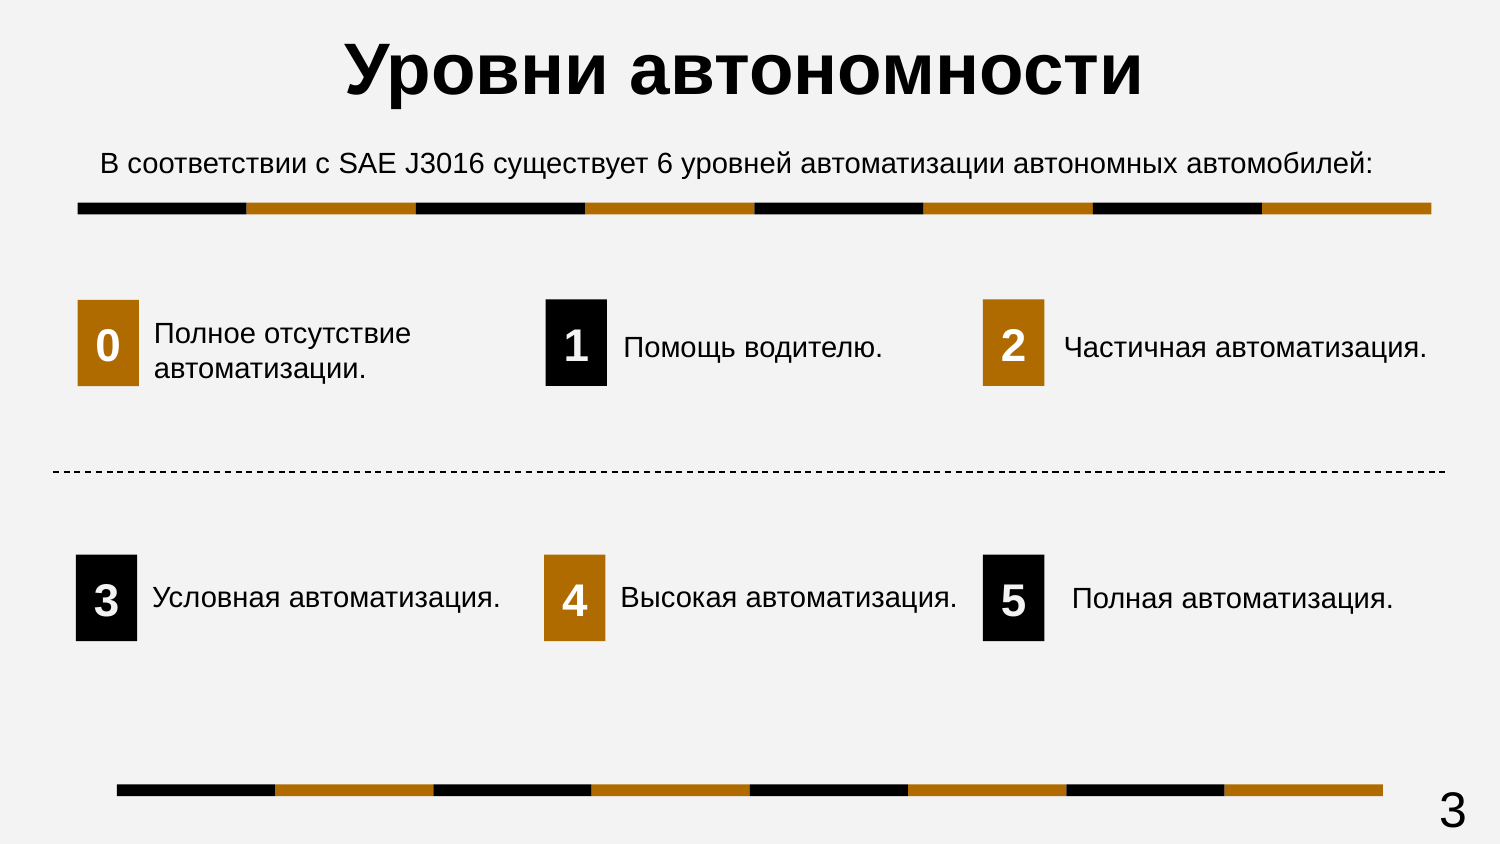

# Уровни автономности
В соответствии с SAE J3016 существует 6 уровней автоматизации автономных автомобилей:

Полное отсутствие автоматизации.
1
2
0
Помощь водителю.
Частичная автоматизация.
3
4
5
Условная автоматизация.
Высокая автоматизация.

Полная автоматизация.
3